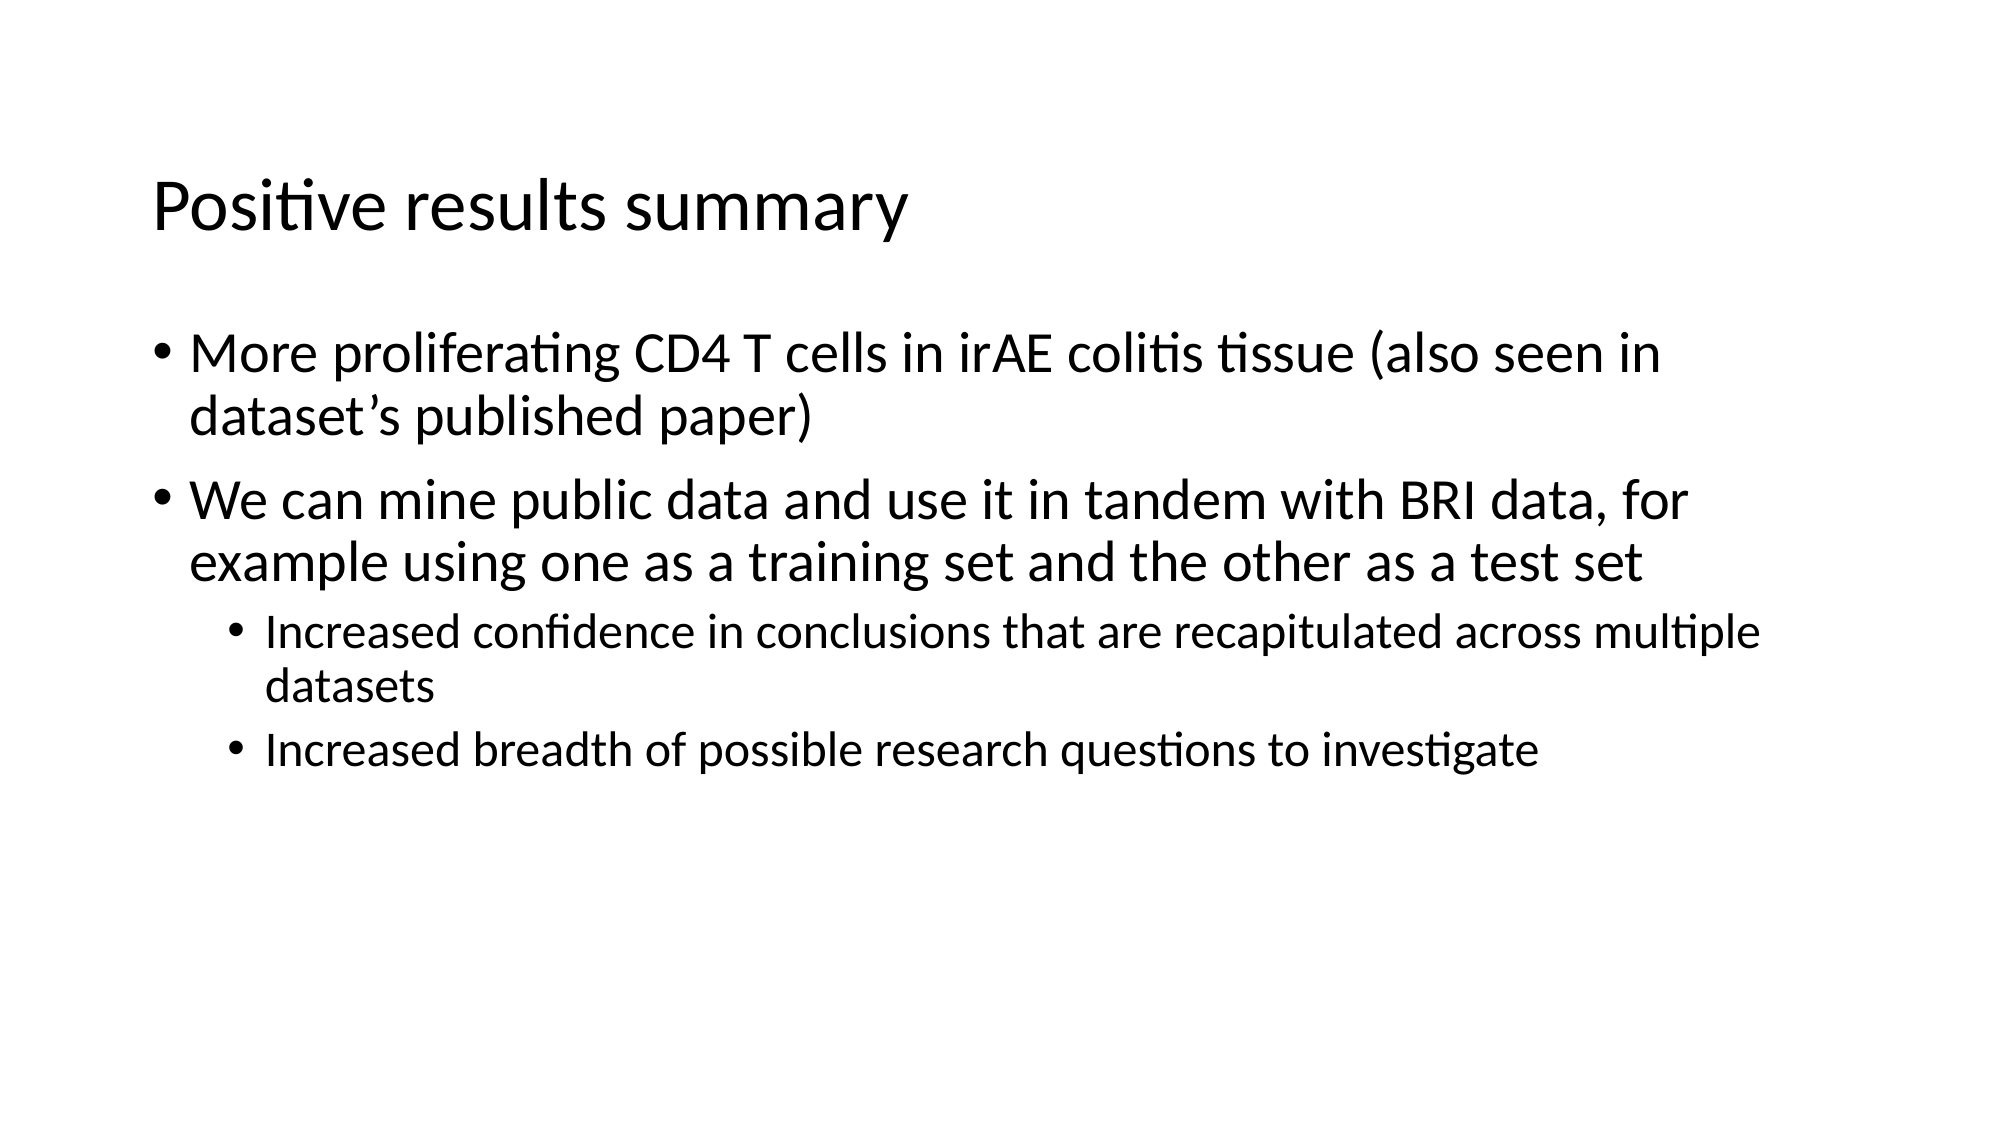

# Positive results summary
More proliferating CD4 T cells in irAE colitis tissue (also seen in dataset’s published paper)
We can mine public data and use it in tandem with BRI data, for example using one as a training set and the other as a test set
Increased confidence in conclusions that are recapitulated across multiple datasets
Increased breadth of possible research questions to investigate